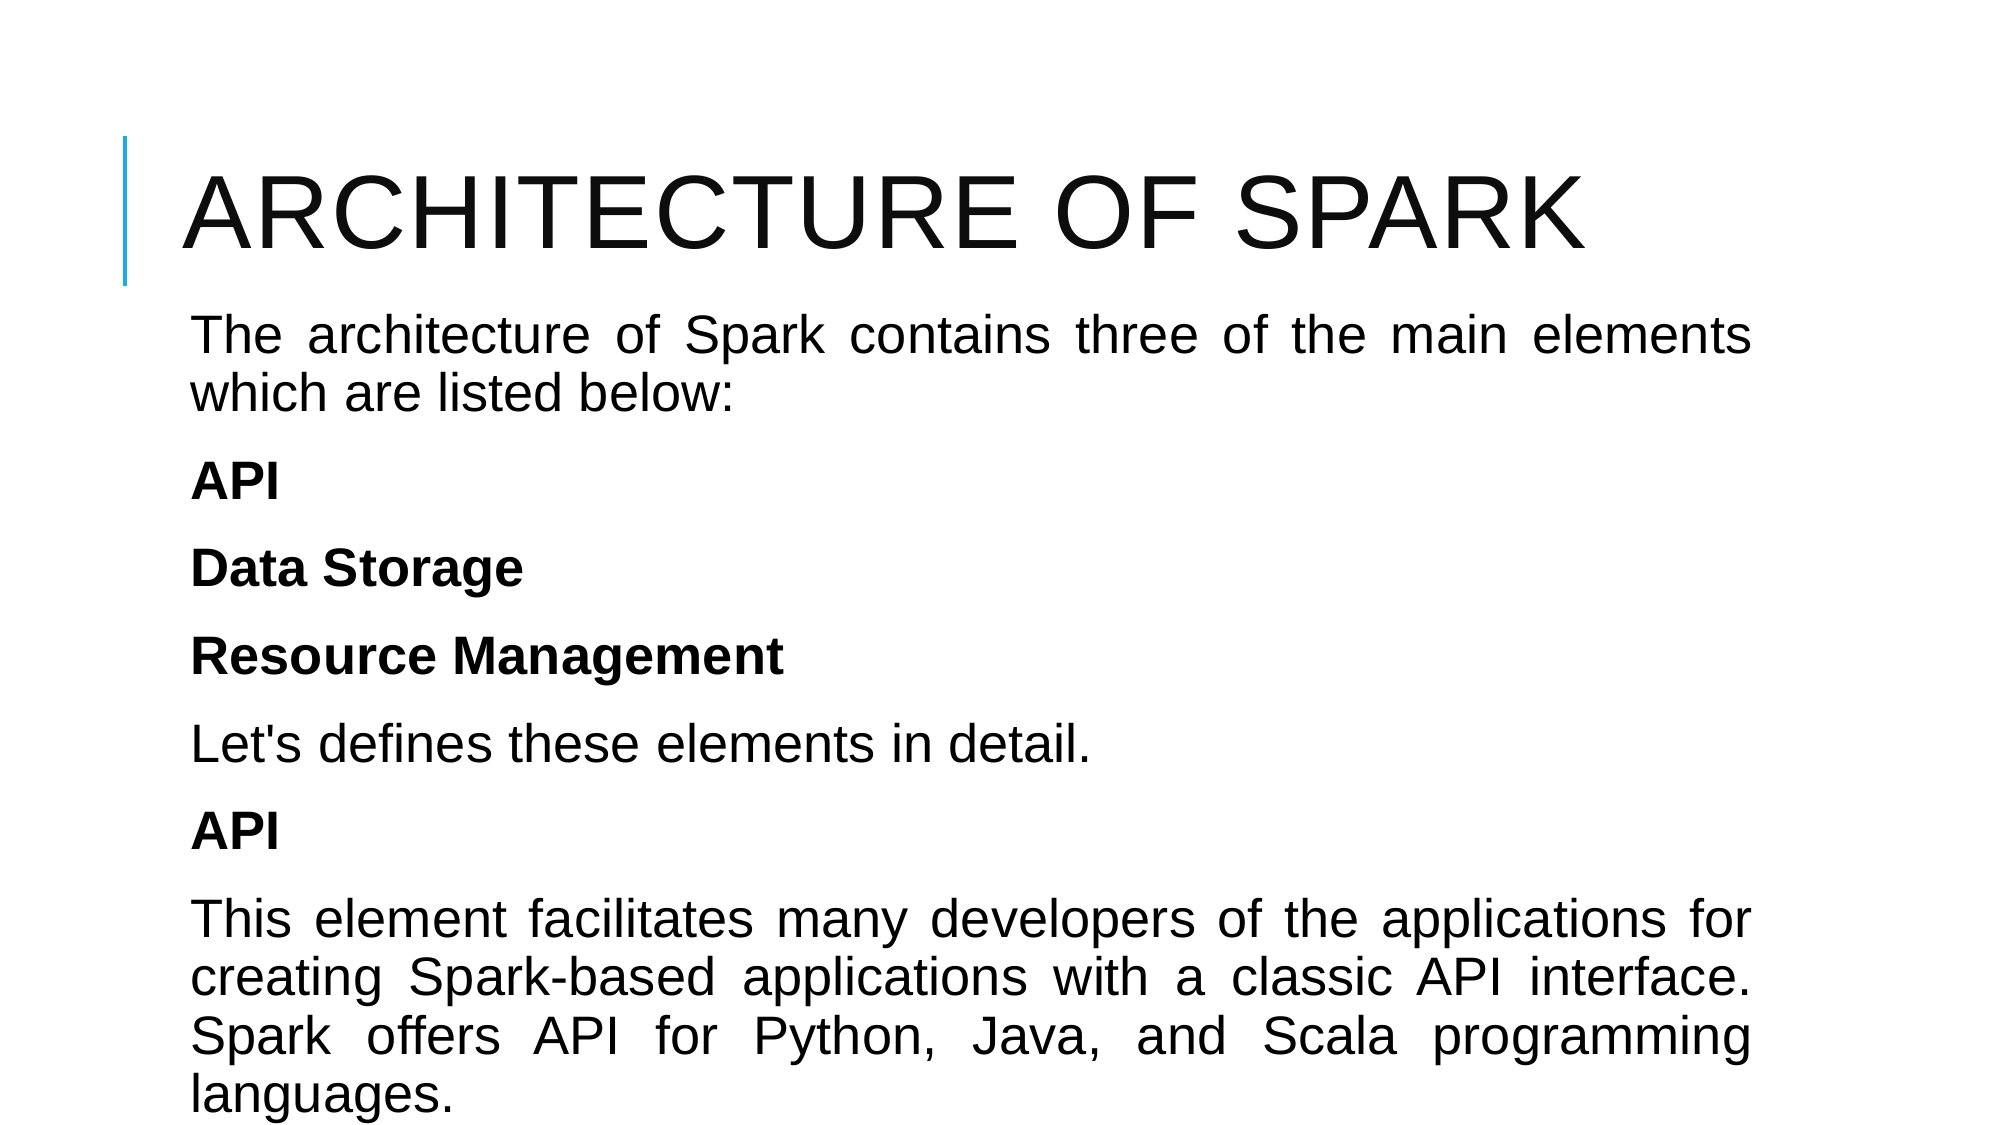

# Architecture of Spark
The architecture of Spark contains three of the main elements which are listed below:
API
Data Storage
Resource Management
Let's defines these elements in detail.
API
This element facilitates many developers of the applications for creating Spark-based applications with a classic API interface. Spark offers API for Python, Java, and Scala programming languages.